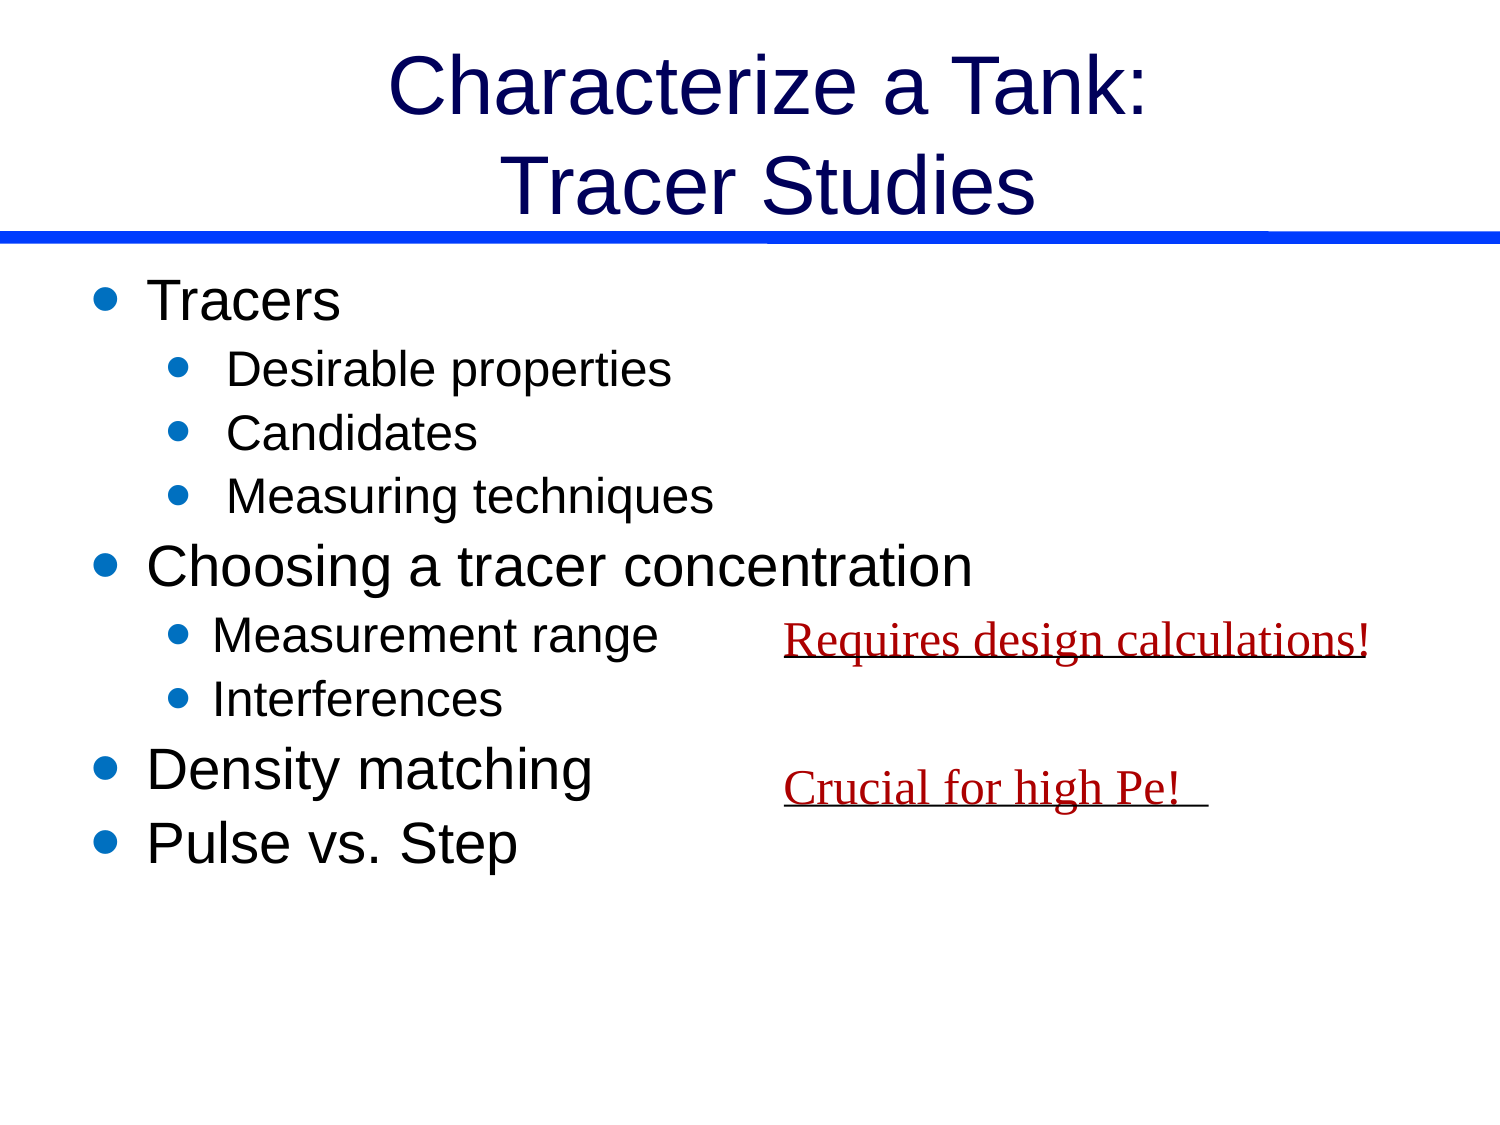

# Characterize a Tank: Tracer Studies
Tracers
 Desirable properties
 Candidates
 Measuring techniques
Choosing a tracer concentration
Measurement range
Interferences
Density matching
Pulse vs. Step
Requires design calculations!

Crucial for high Pe!